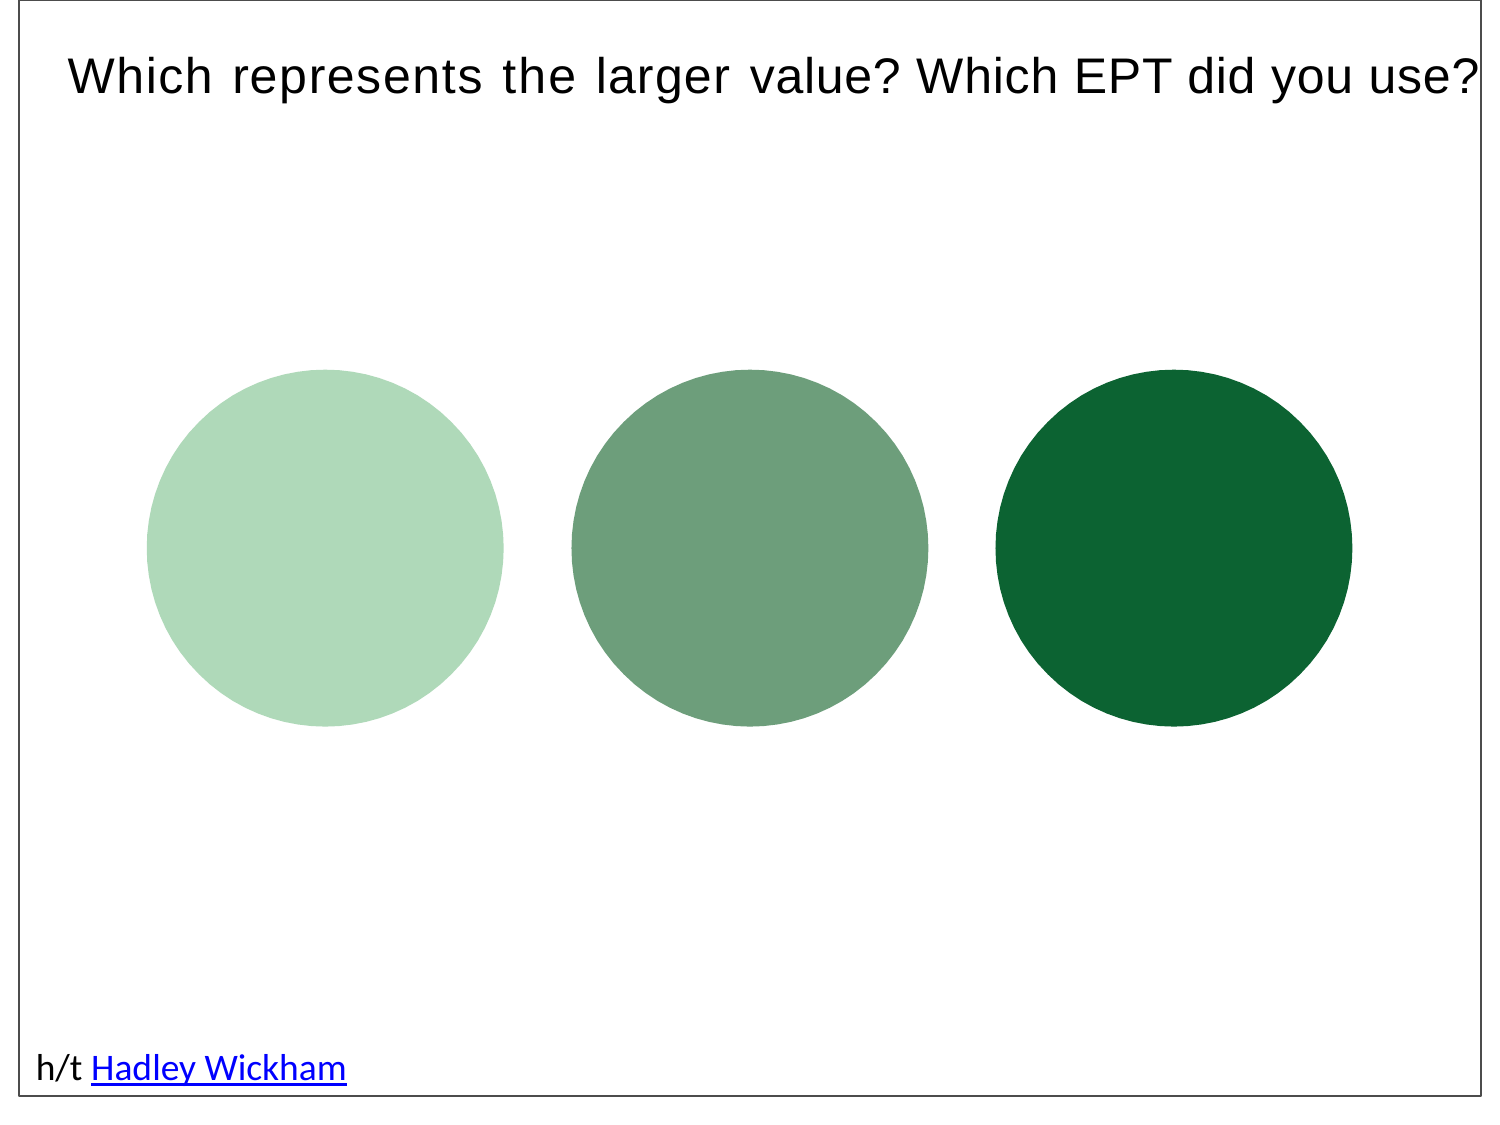

Which represents the larger value? Which EPT did you use?

h/t Hadley Wickham